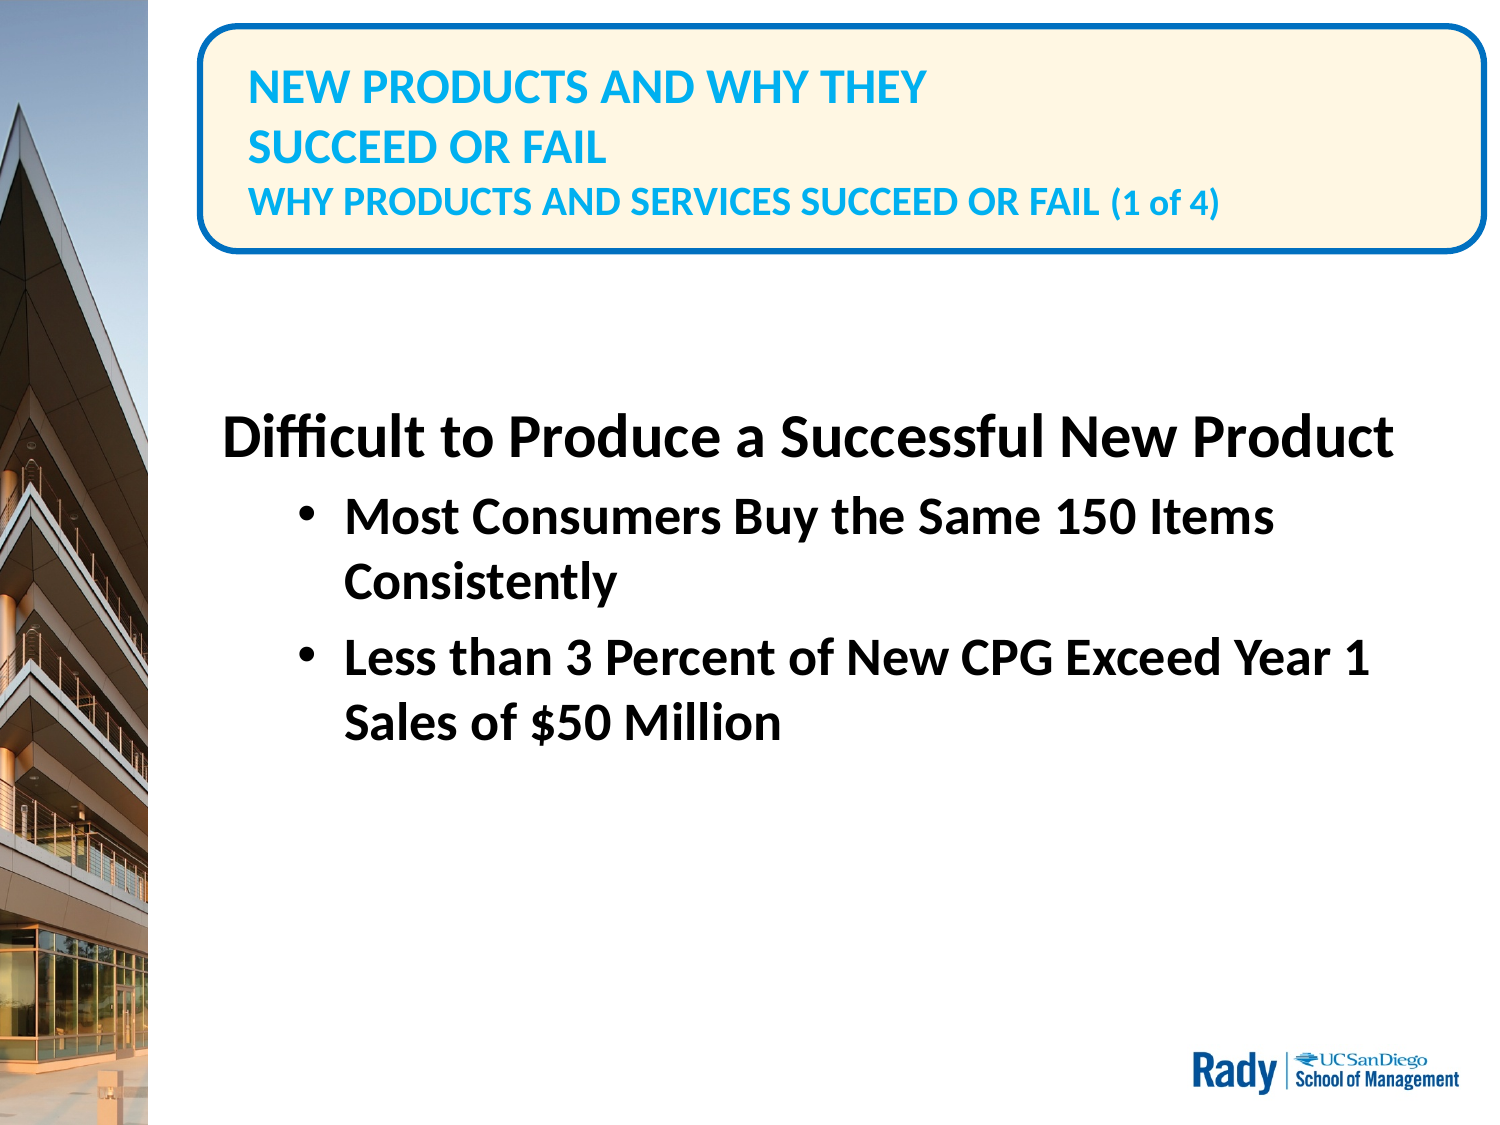

# NEW PRODUCTS AND WHY THEY SUCCEED OR FAIL WHY PRODUCTS AND SERVICES SUCCEED OR FAIL (1 of 4)

Difficult to Produce a Successful New Product
Most Consumers Buy the Same 150 Items Consistently
Less than 3 Percent of New CPG Exceed Year 1 Sales of $50 Million